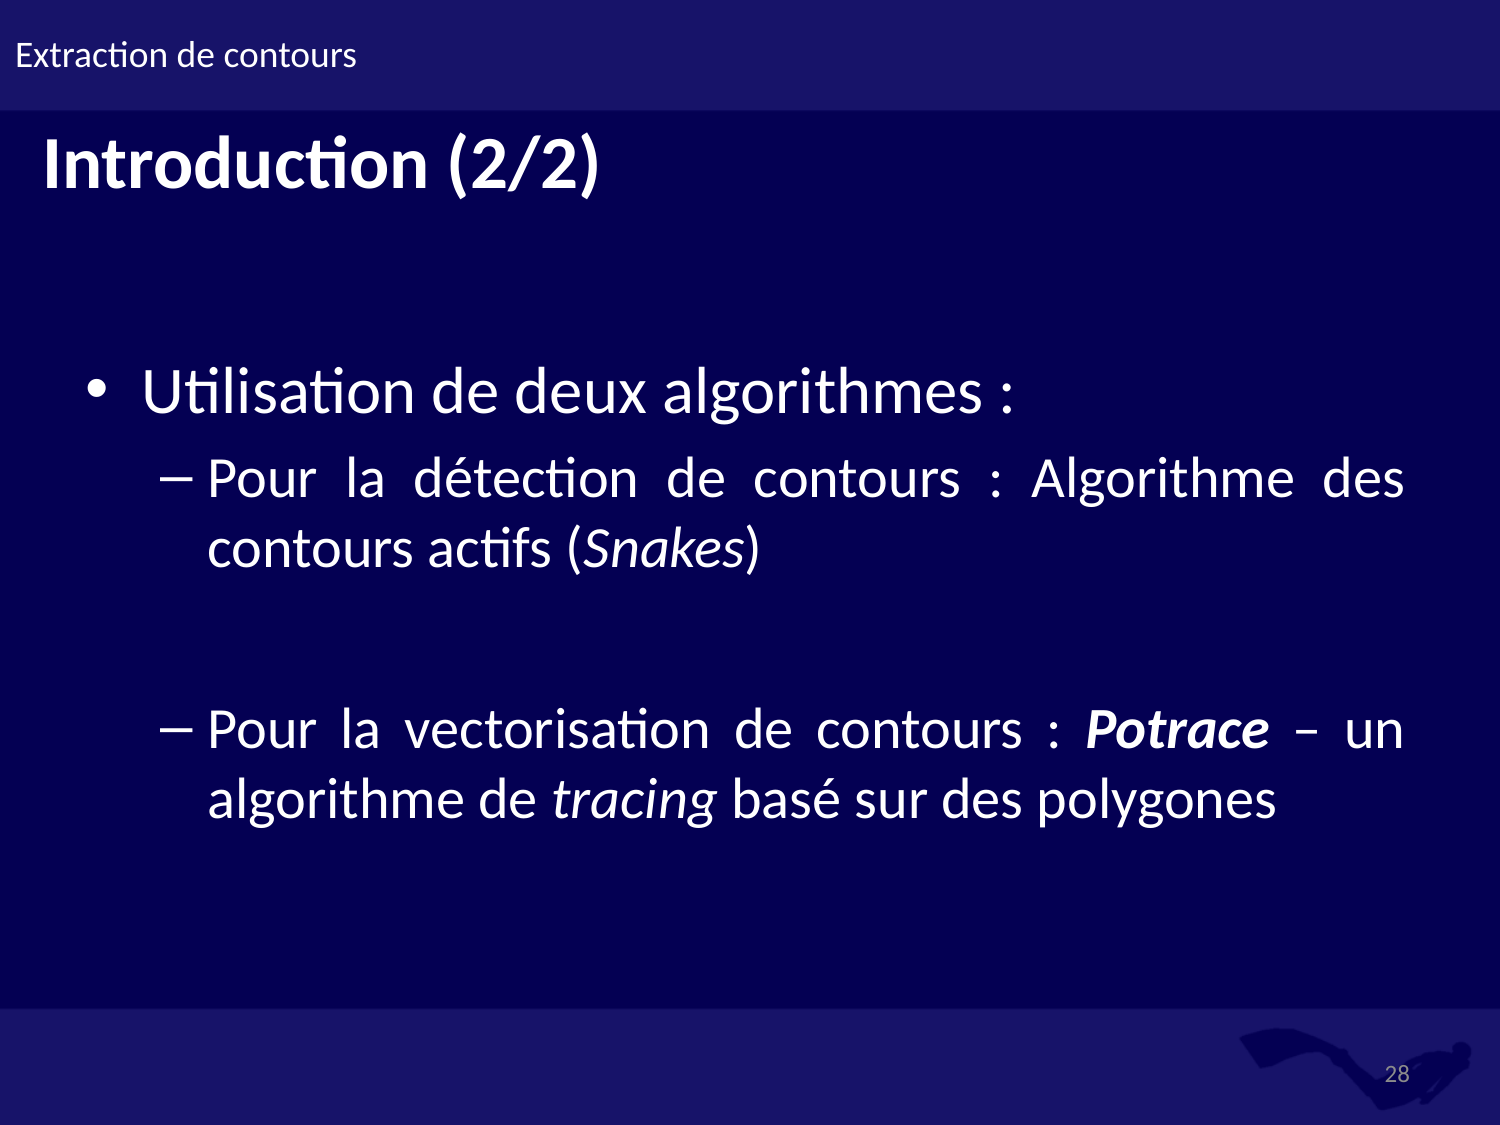

# Extraction de contours
Introduction (2/2)
Utilisation de deux algorithmes :
Pour la détection de contours : Algorithme des contours actifs (Snakes)

Pour la vectorisation de contours : Potrace – un algorithme de tracing basé sur des polygones
28